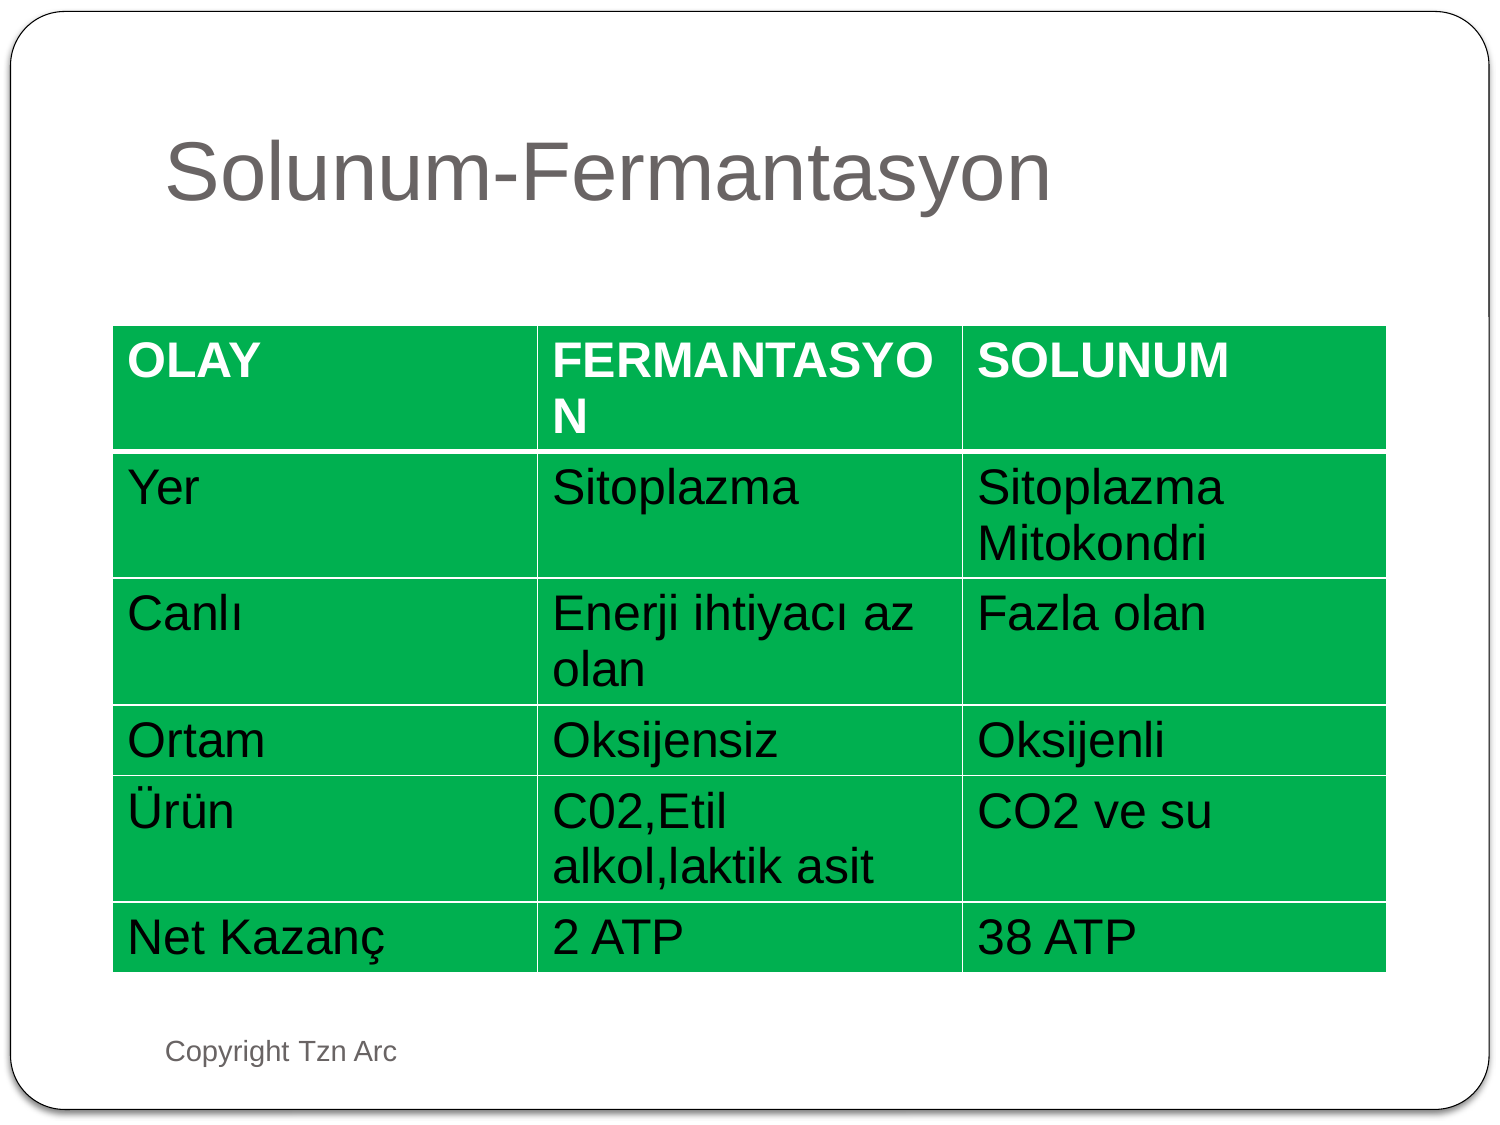

# Solunum-Fermantasyon
| OLAY | FERMANTASYON | SOLUNUM |
| --- | --- | --- |
| Yer | Sitoplazma | Sitoplazma Mitokondri |
| Canlı | Enerji ihtiyacı az olan | Fazla olan |
| Ortam | Oksijensiz | Oksijenli |
| Ürün | C02,Etil alkol,laktik asit | CO2 ve su |
| Net Kazanç | 2 ATP | 38 ATP |
Copyright Tzn Arc